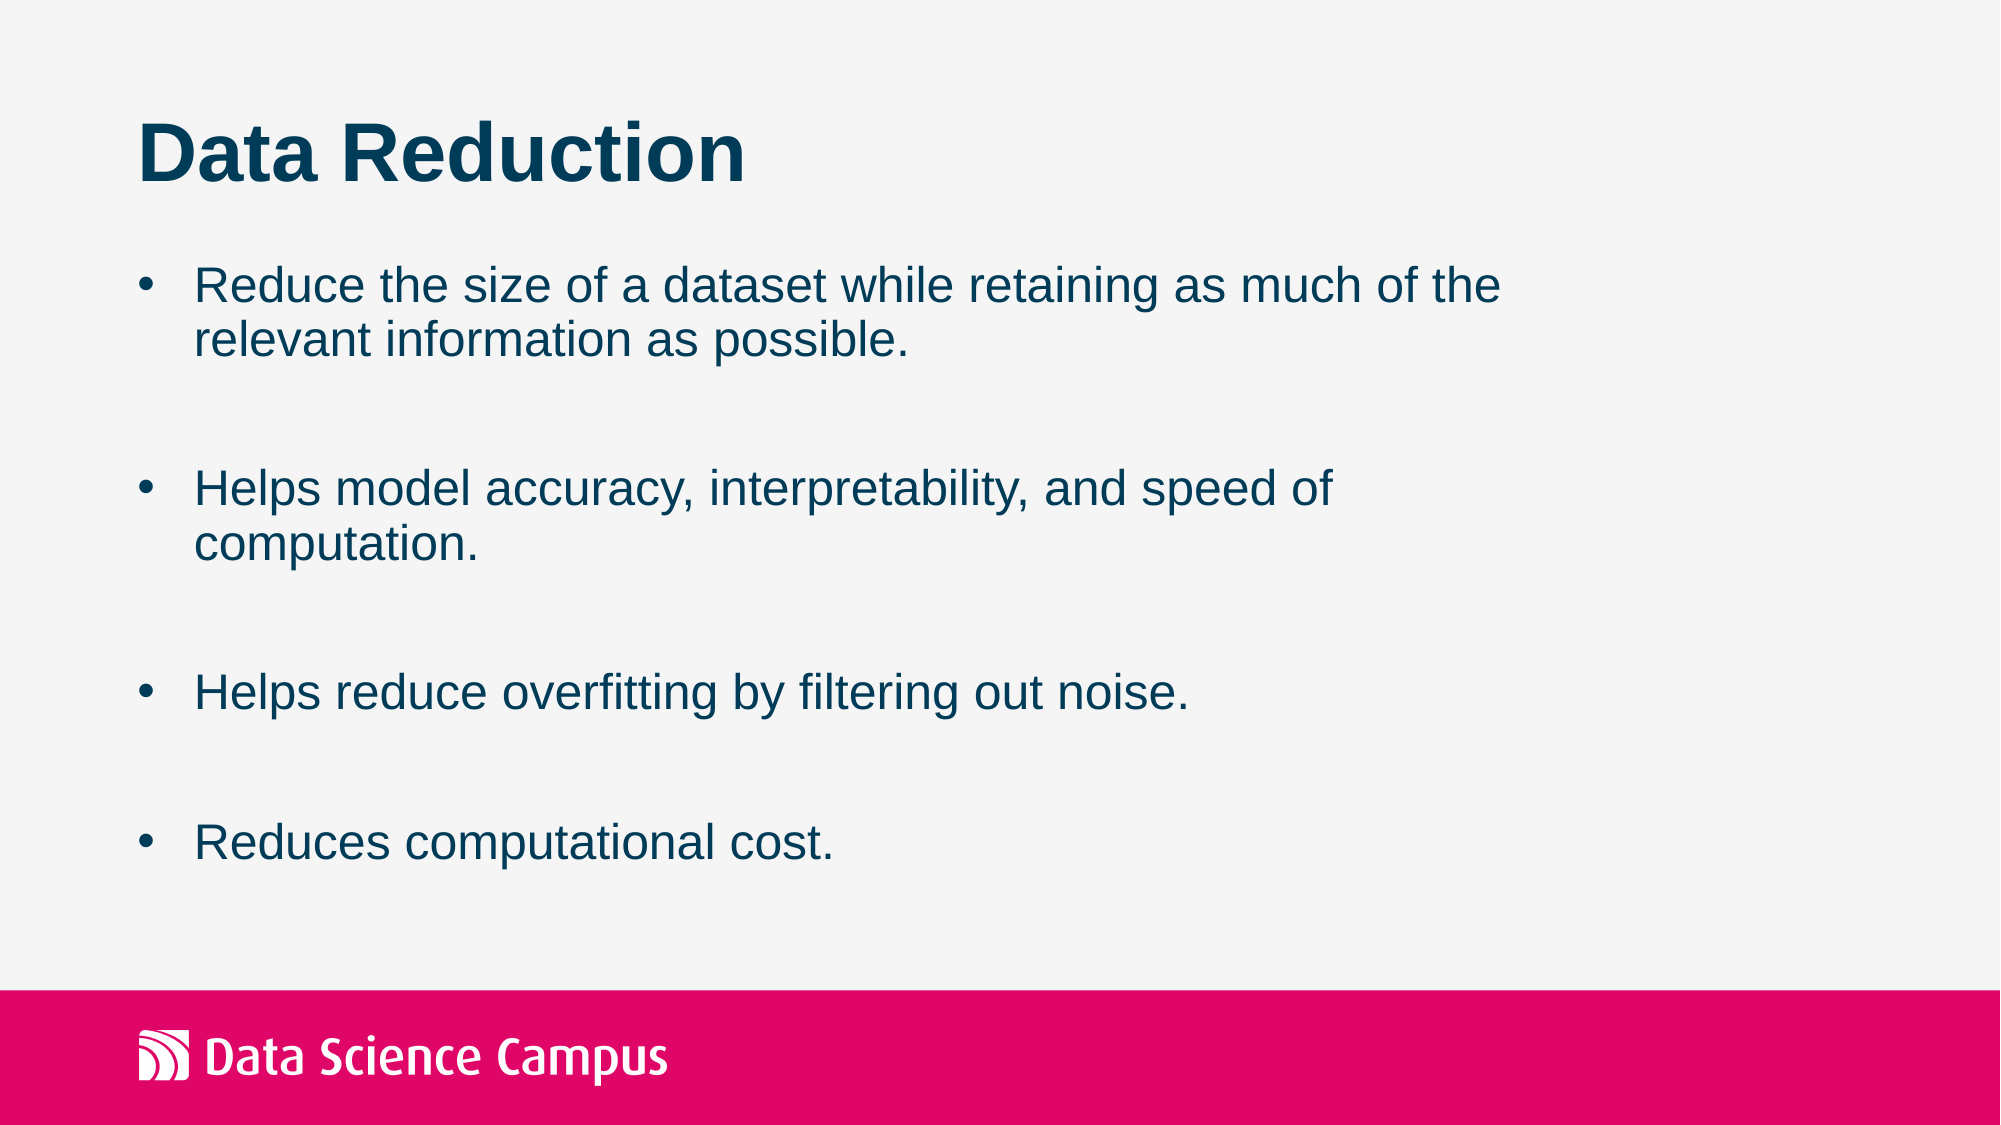

# Data Reduction

Reduce the size of a dataset while retaining as much of the relevant information as possible.

Helps model accuracy, interpretability, and speed of computation.

Helps reduce overfitting by filtering out noise.

Reduces computational cost.